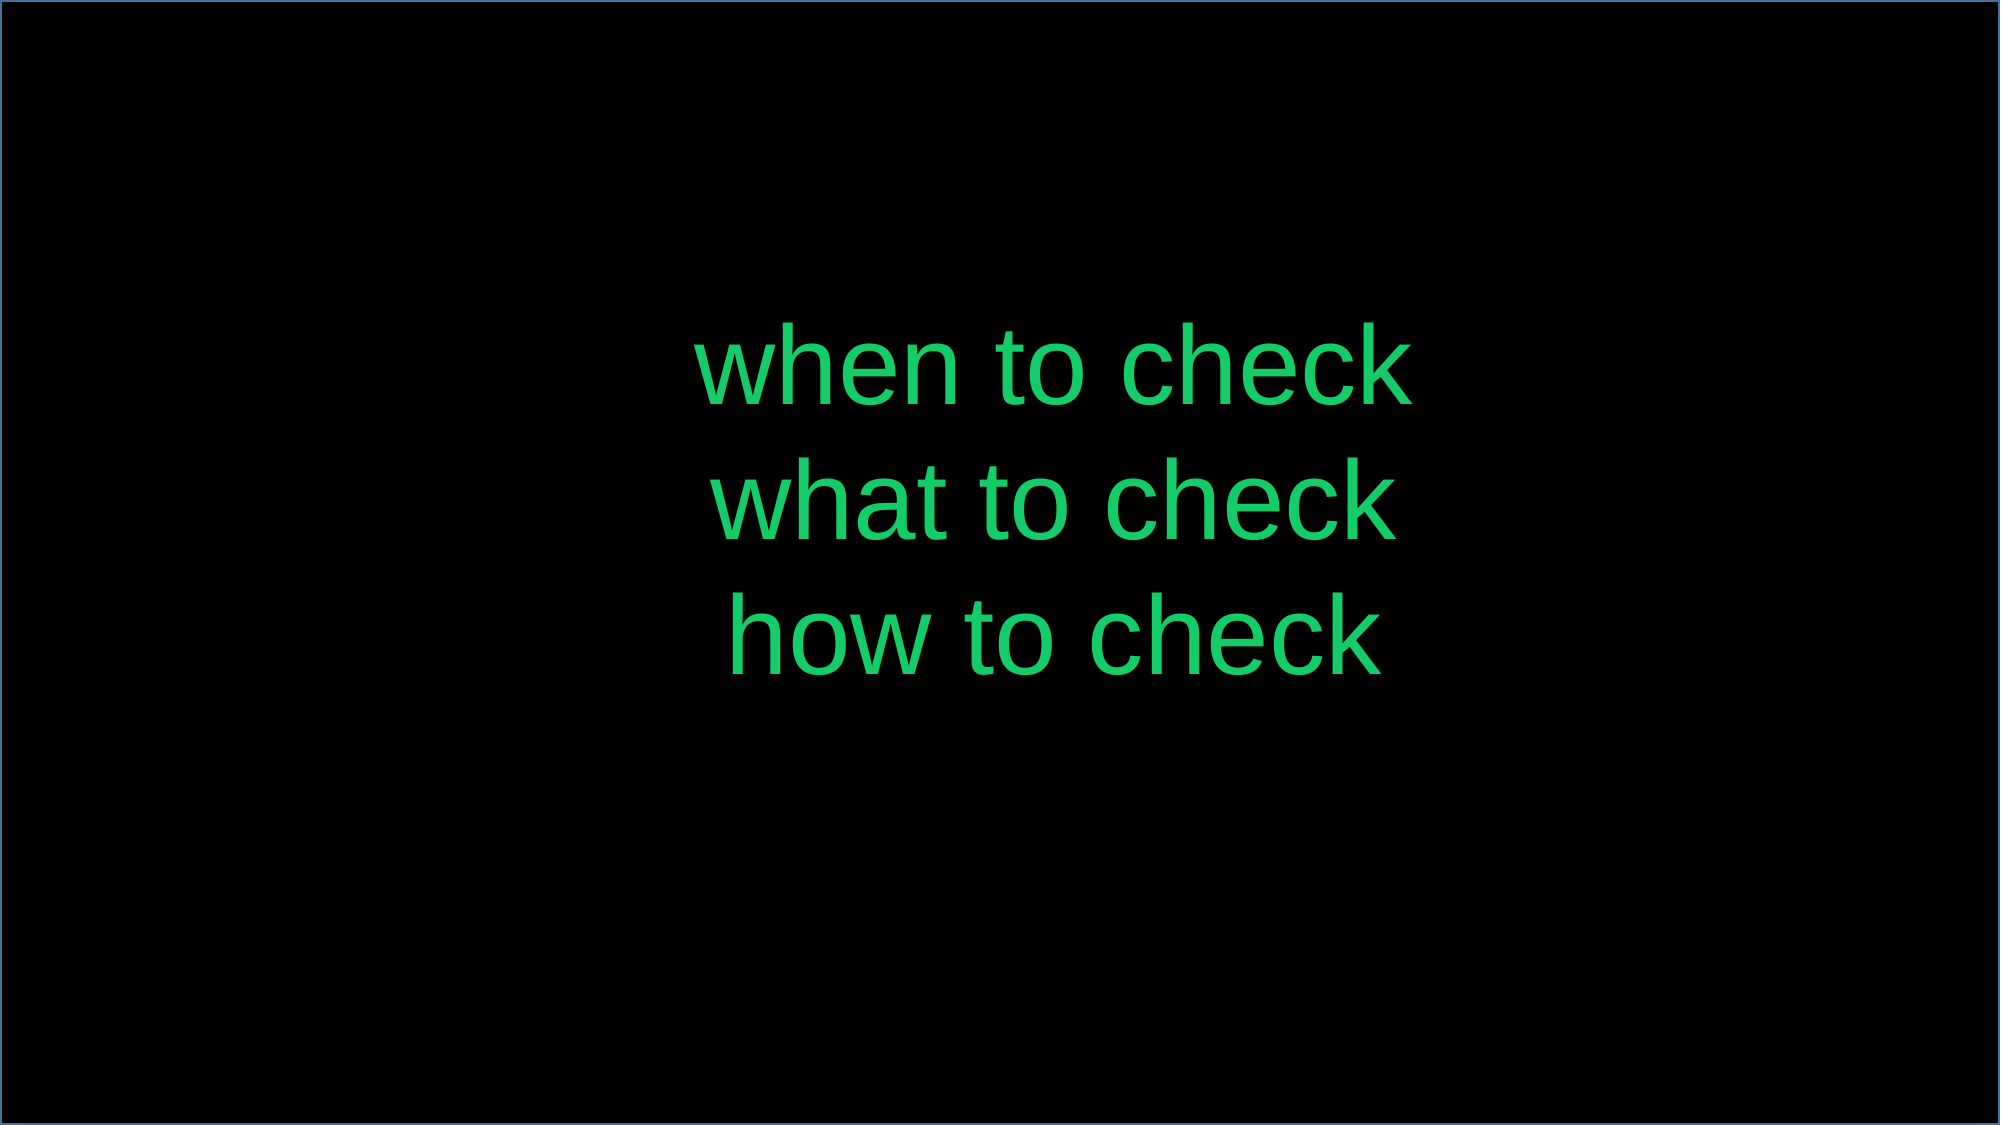

#
when to check
what to check
how to check